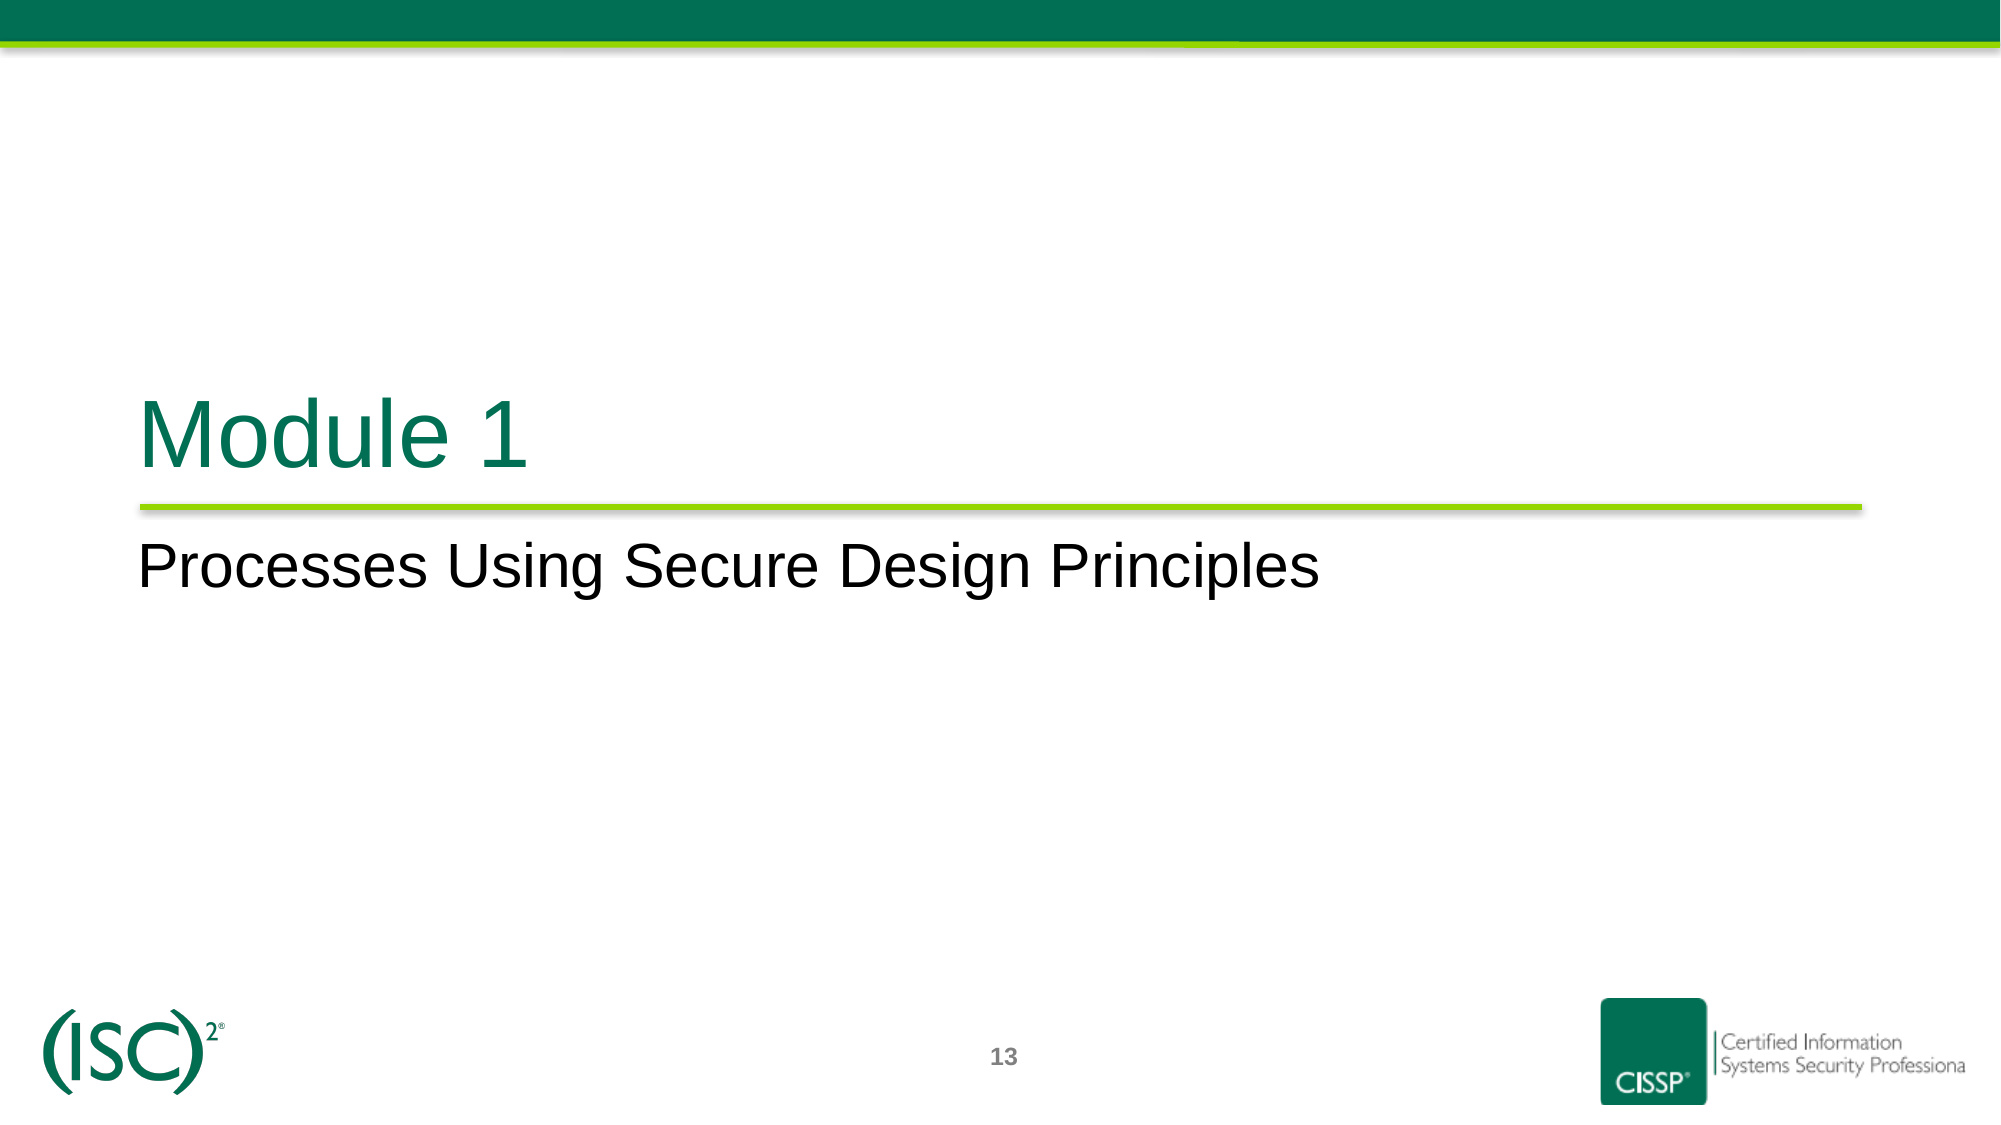

Module 1
# Processes Using Secure Design Principles